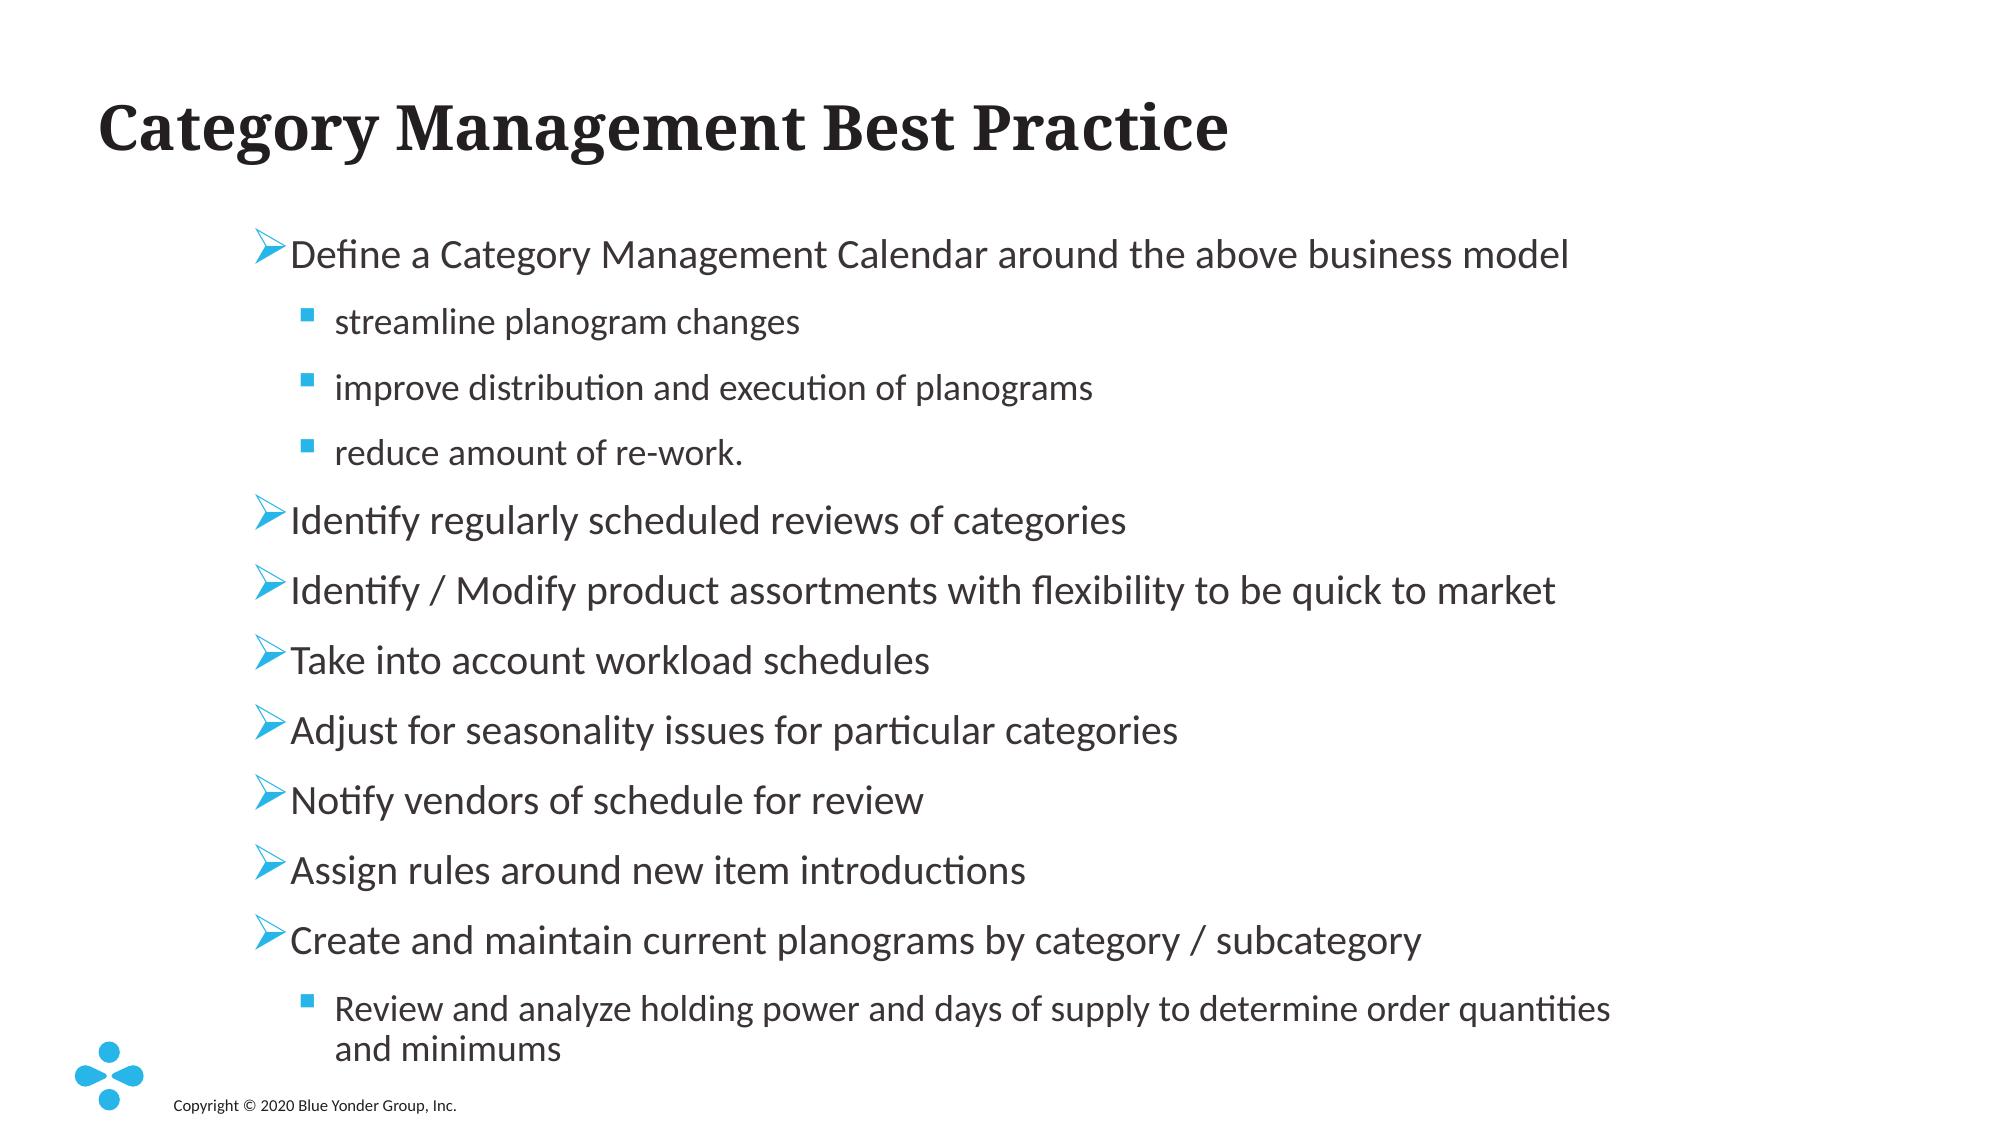

# Category Management Best Practice
Define a Category Management Calendar around the above business model
streamline planogram changes
improve distribution and execution of planograms
reduce amount of re-work.
Identify regularly scheduled reviews of categories
Identify / Modify product assortments with flexibility to be quick to market
Take into account workload schedules
Adjust for seasonality issues for particular categories
Notify vendors of schedule for review
Assign rules around new item introductions
Create and maintain current planograms by category / subcategory
Review and analyze holding power and days of supply to determine order quantities and minimums